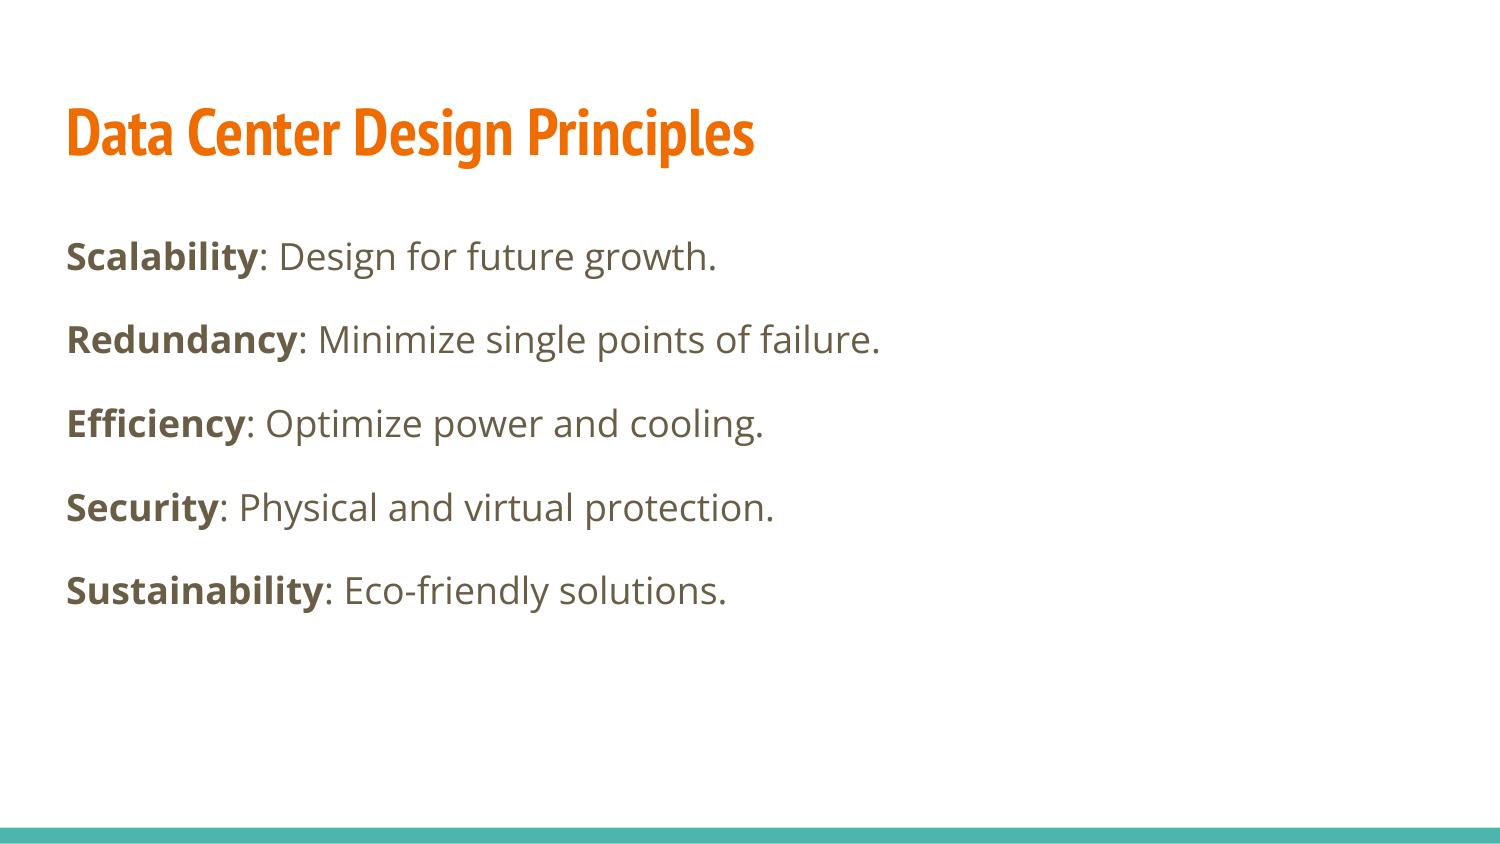

# Data Center Design Principles
Scalability: Design for future growth.
Redundancy: Minimize single points of failure.
Efficiency: Optimize power and cooling.
Security: Physical and virtual protection.
Sustainability: Eco-friendly solutions.